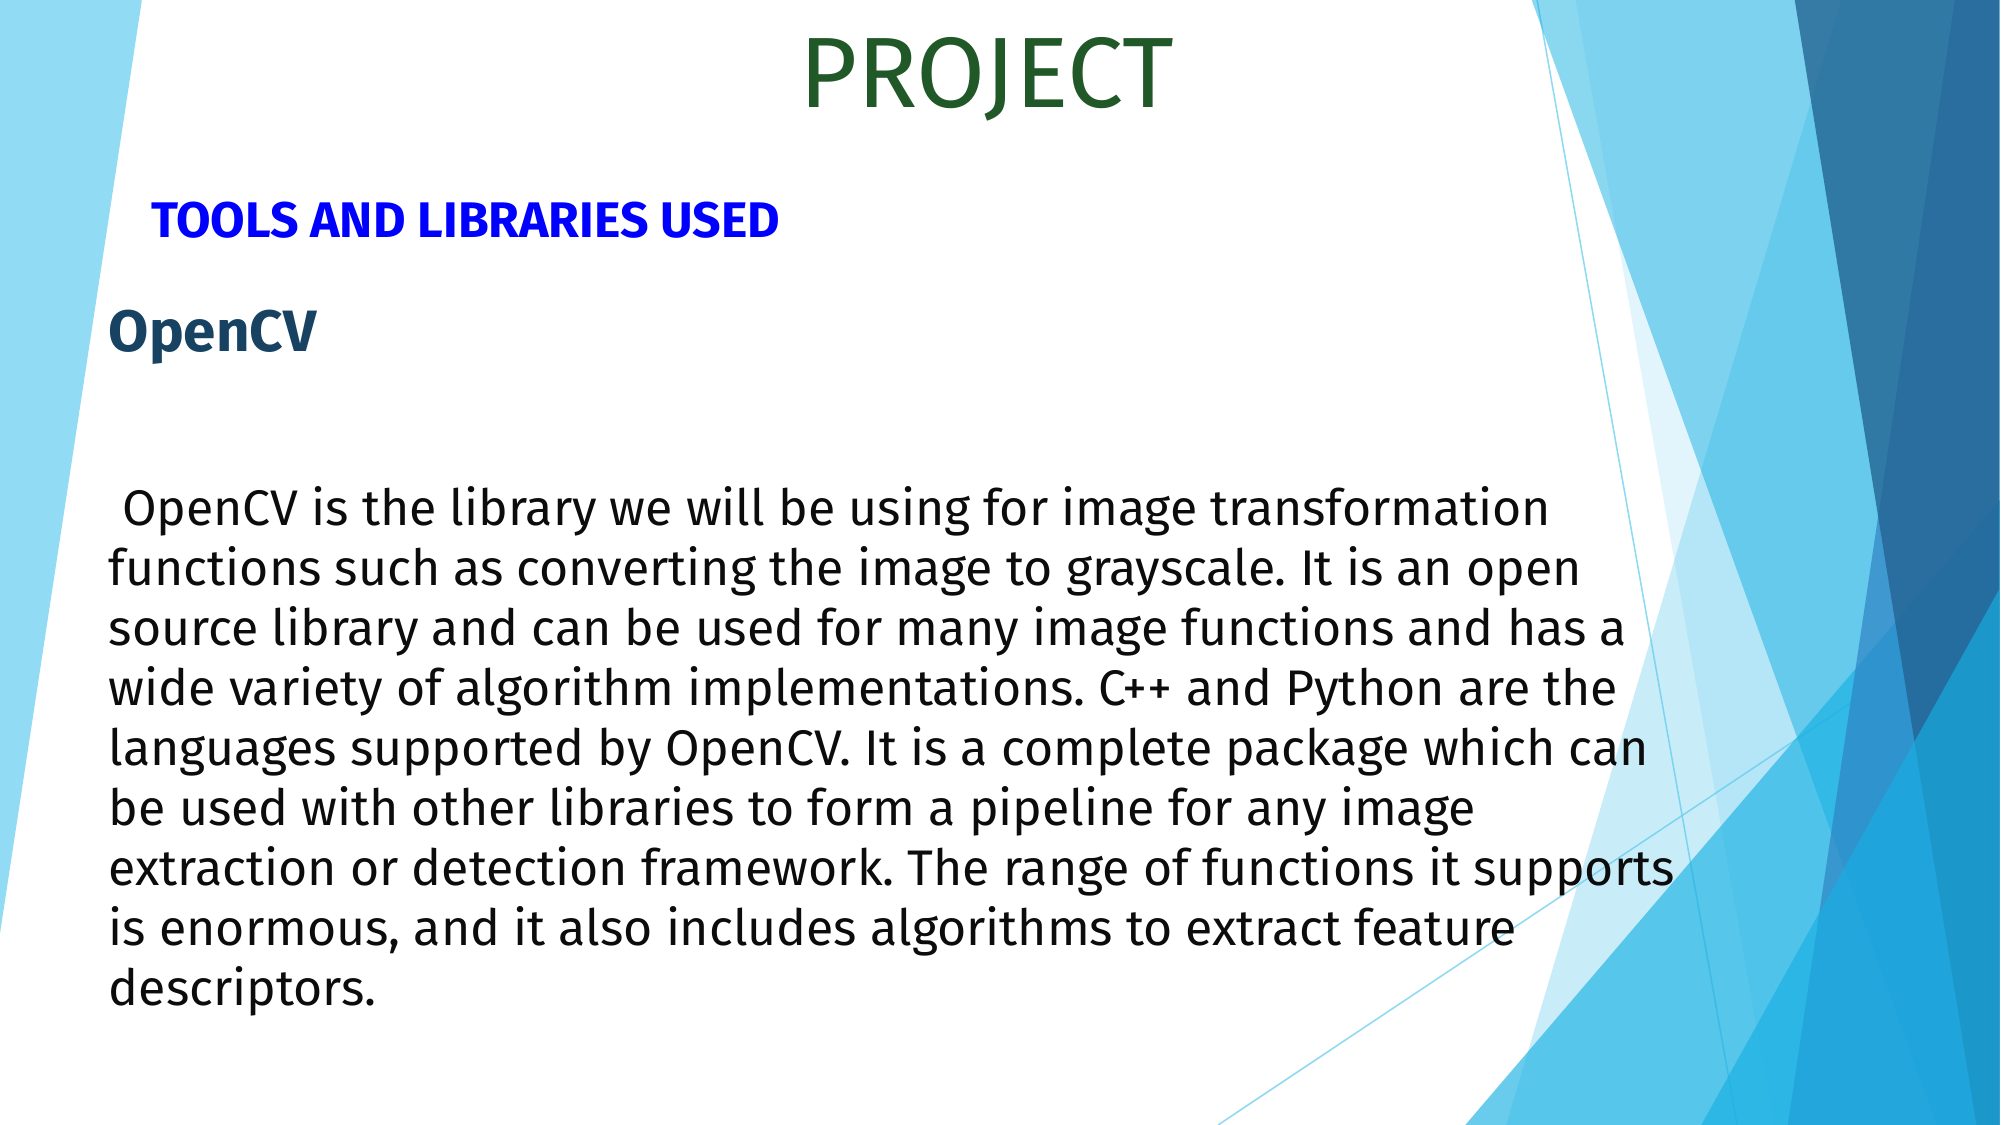

# PROJECT
TOOLS AND LIBRARIES USED
OpenCV

 OpenCV is the library we will be using for image transformation functions such as converting the image to grayscale. It is an open source library and can be used for many image functions and has a wide variety of algorithm implementations. C++ and Python are the languages supported by OpenCV. It is a complete package which can be used with other libraries to form a pipeline for any image extraction or detection framework. The range of functions it supports is enormous, and it also includes algorithms to extract feature descriptors.